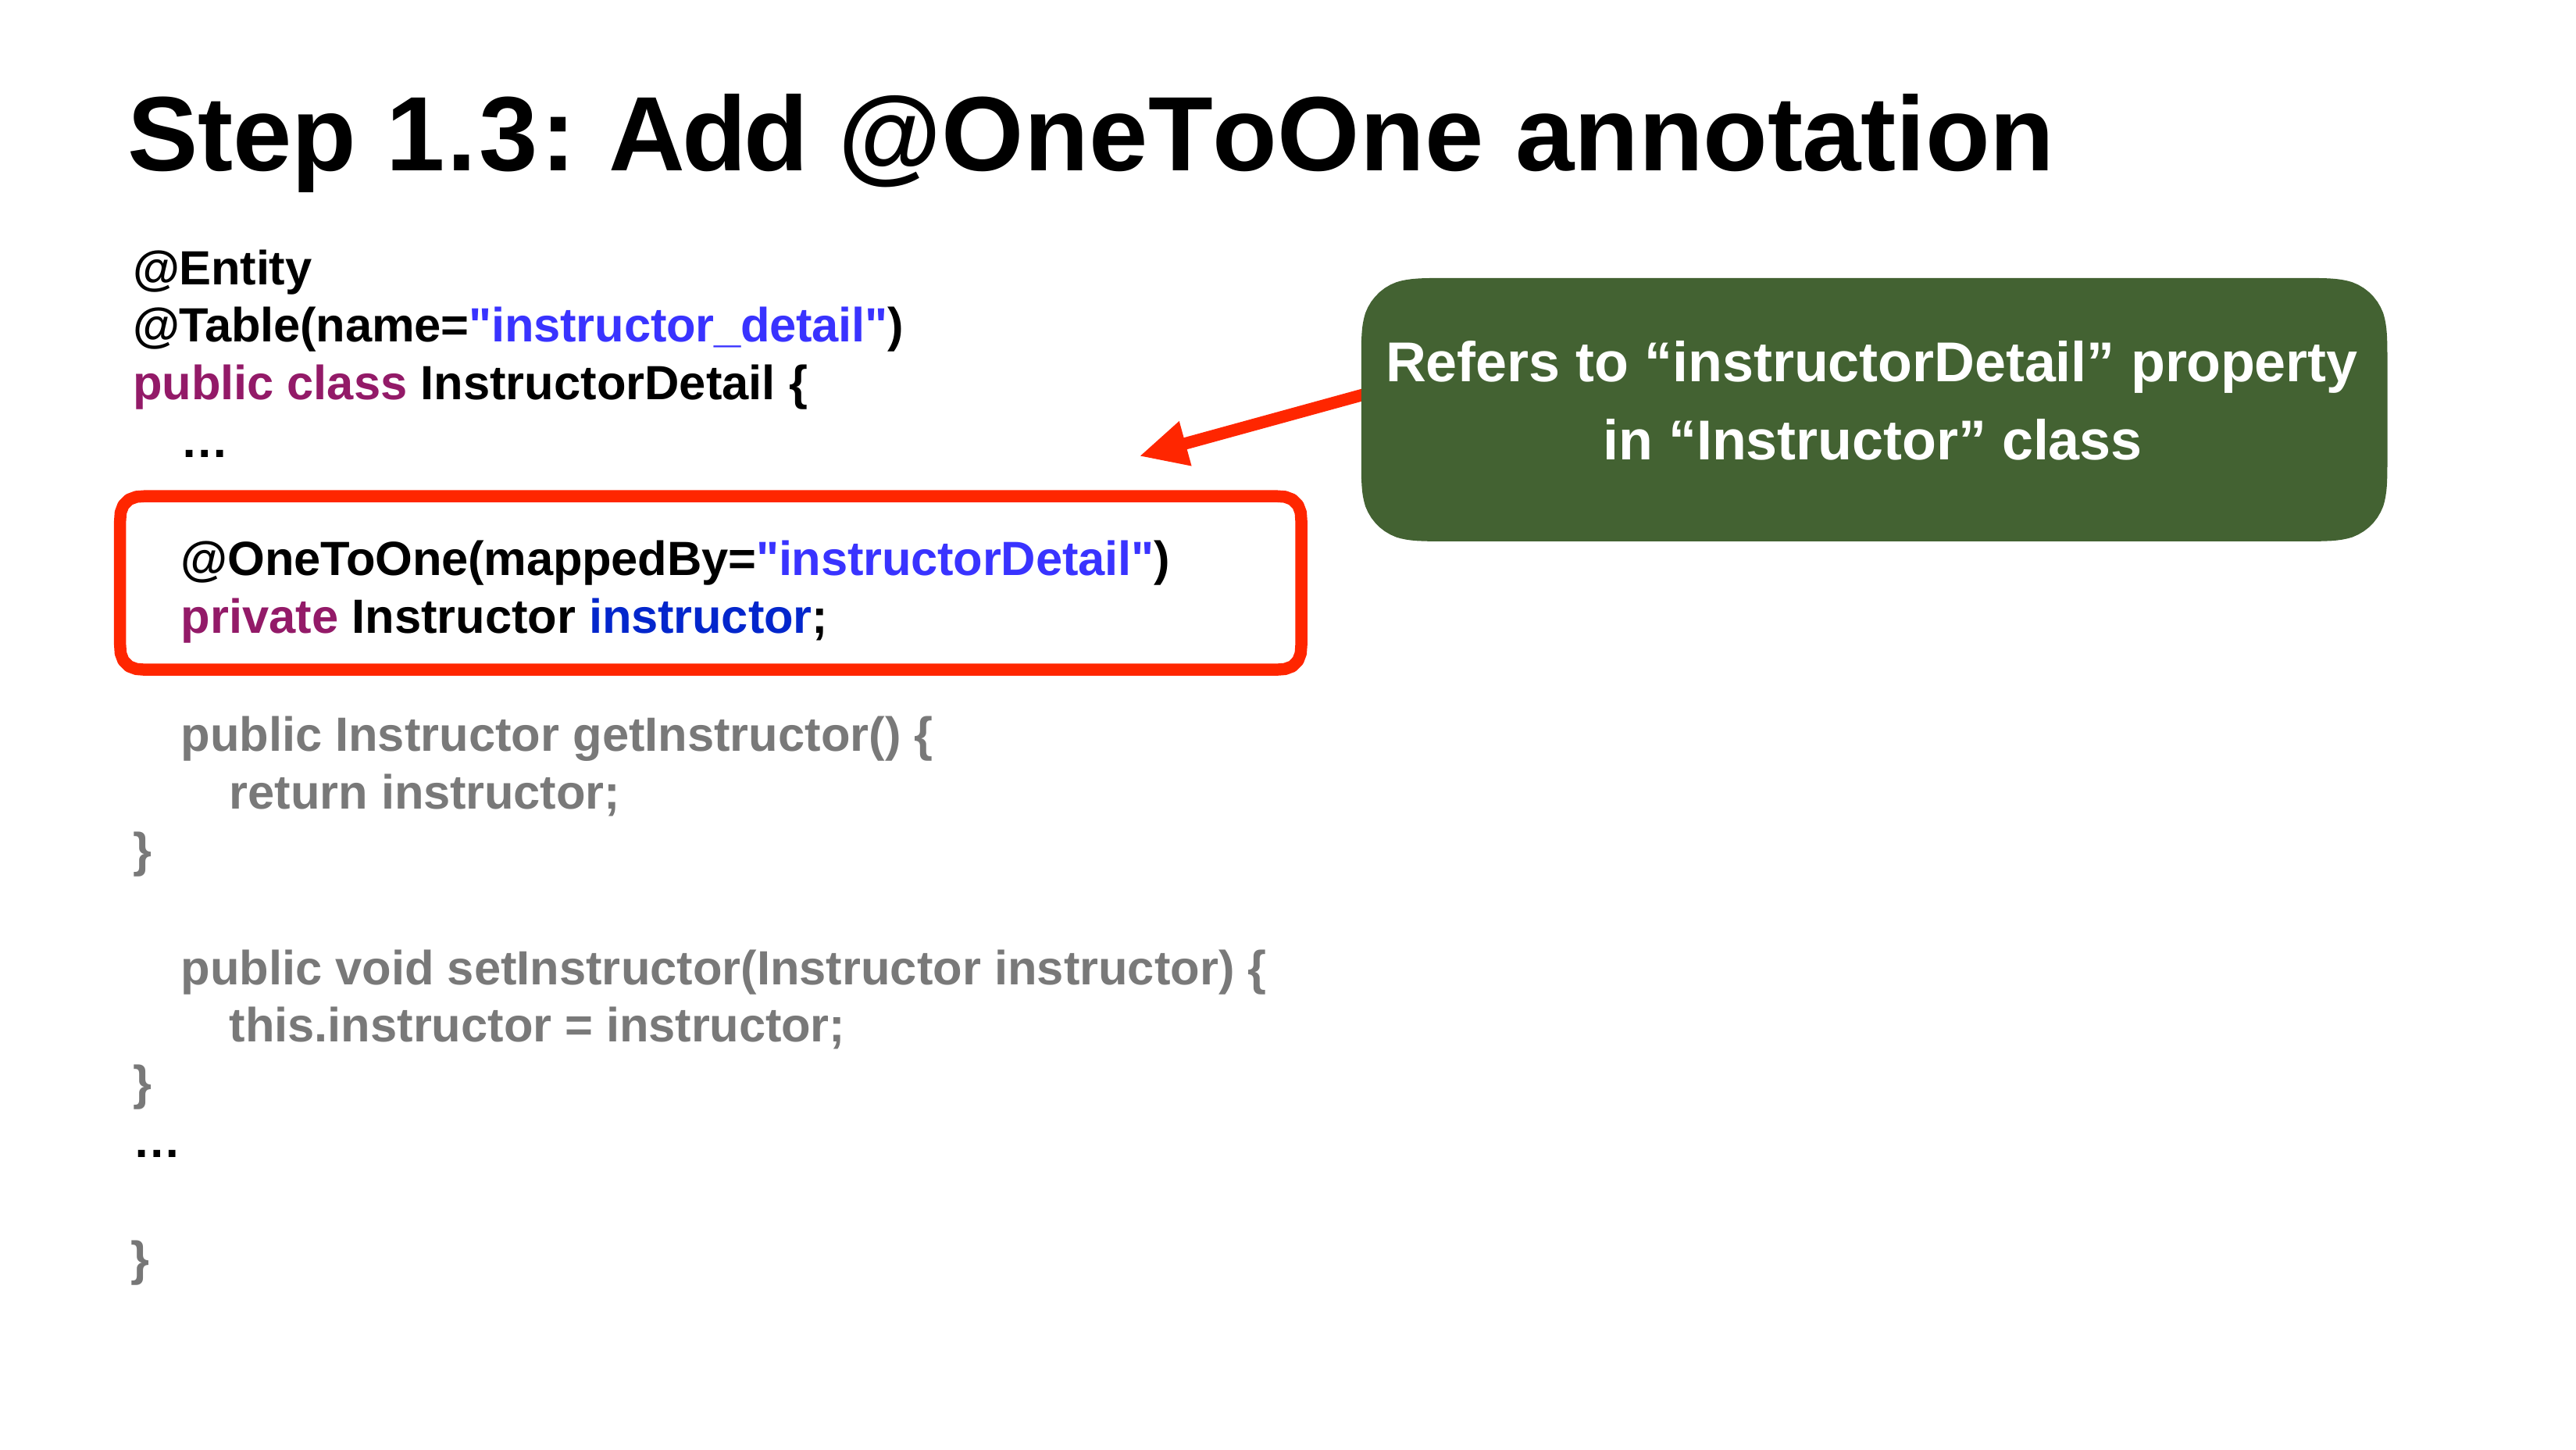

# Step 1.3: Add @OneToOne annotation
@Entity @Table(name="instructor_detail") public class InstructorDetail {
…

@OneToOne(mappedBy="instructorDetail") private Instructor instructor;

public Instructor getInstructor() { return instructor;
}

public void setInstructor(Instructor instructor) { this.instructor = instructor;
}
…

}

Refers to “instructorDetail” property in “Instructor” class